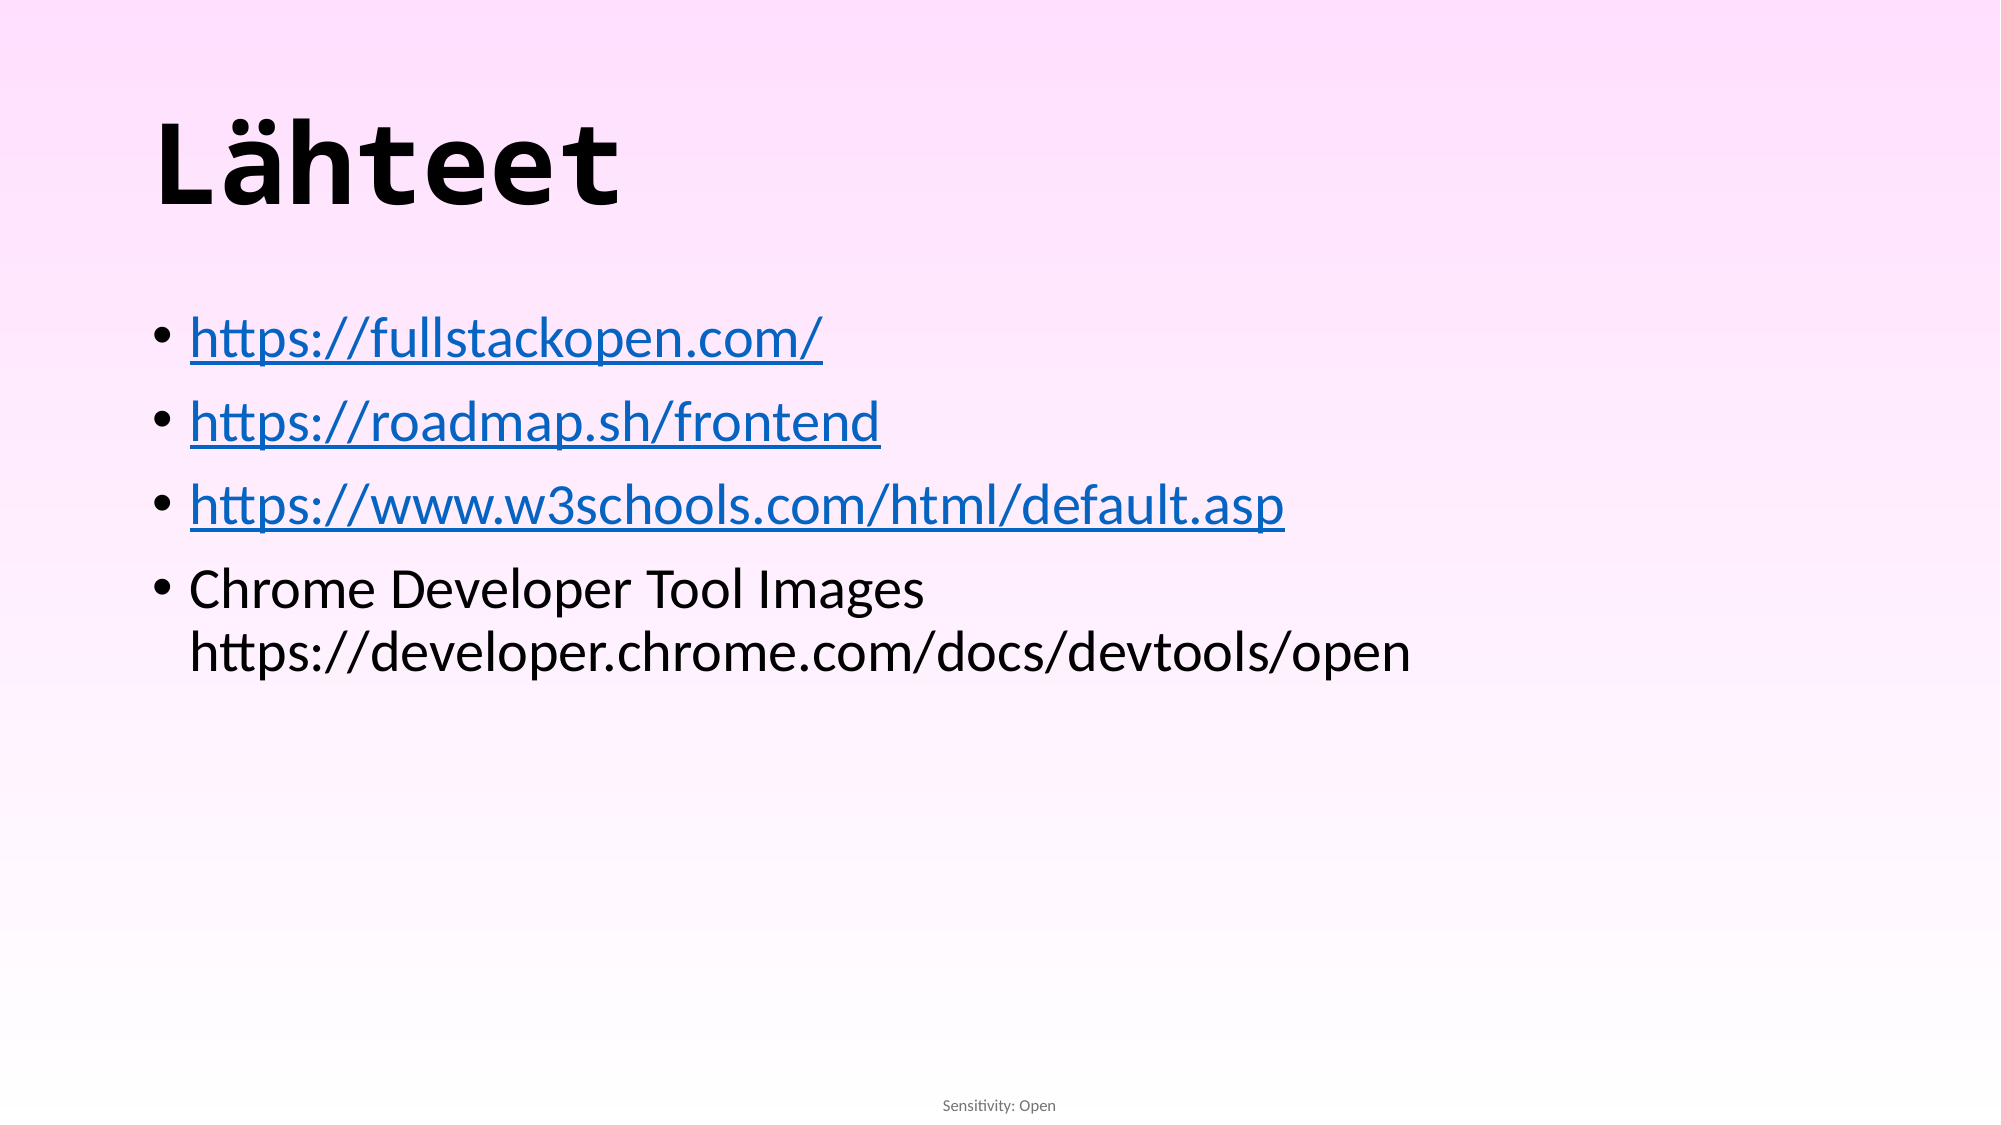

# Lähteet
https://fullstackopen.com/
https://roadmap.sh/frontend
https://www.w3schools.com/html/default.asp
Chrome Developer Tool Images https://developer.chrome.com/docs/devtools/open